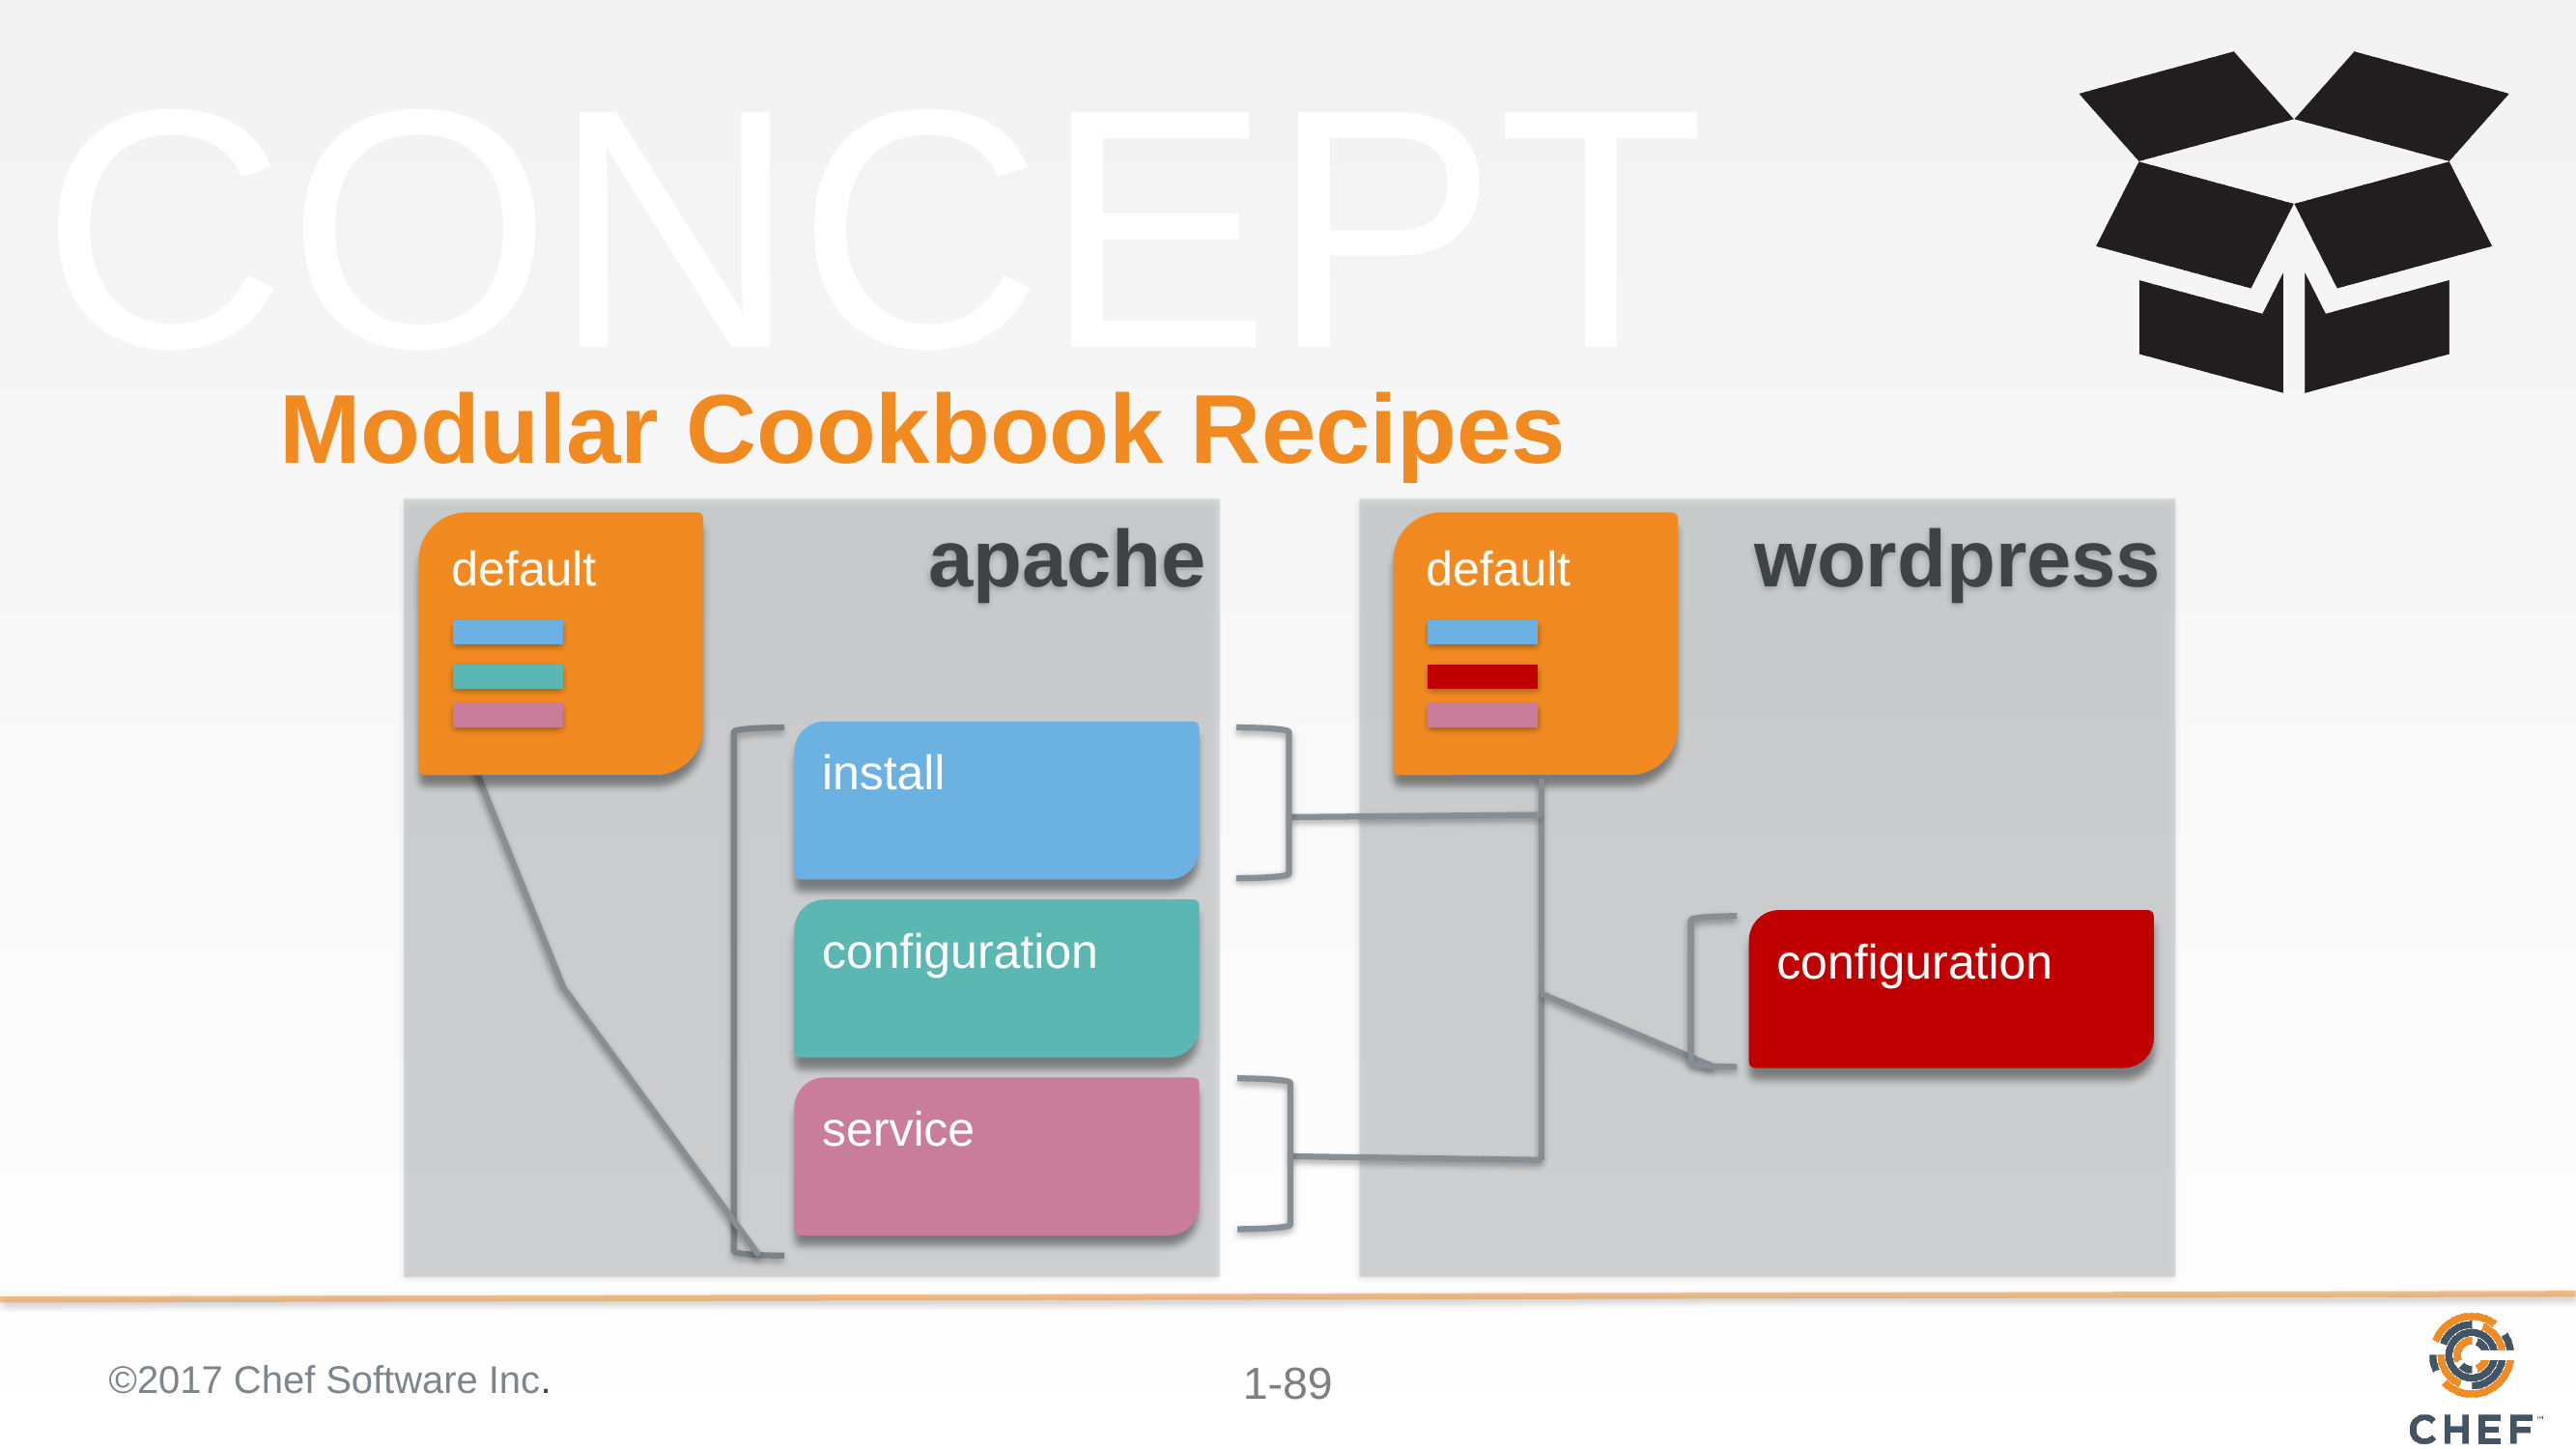

# Modular Cookbook Recipes
apache
default
install
configuration
service
wordpress
default

configuration